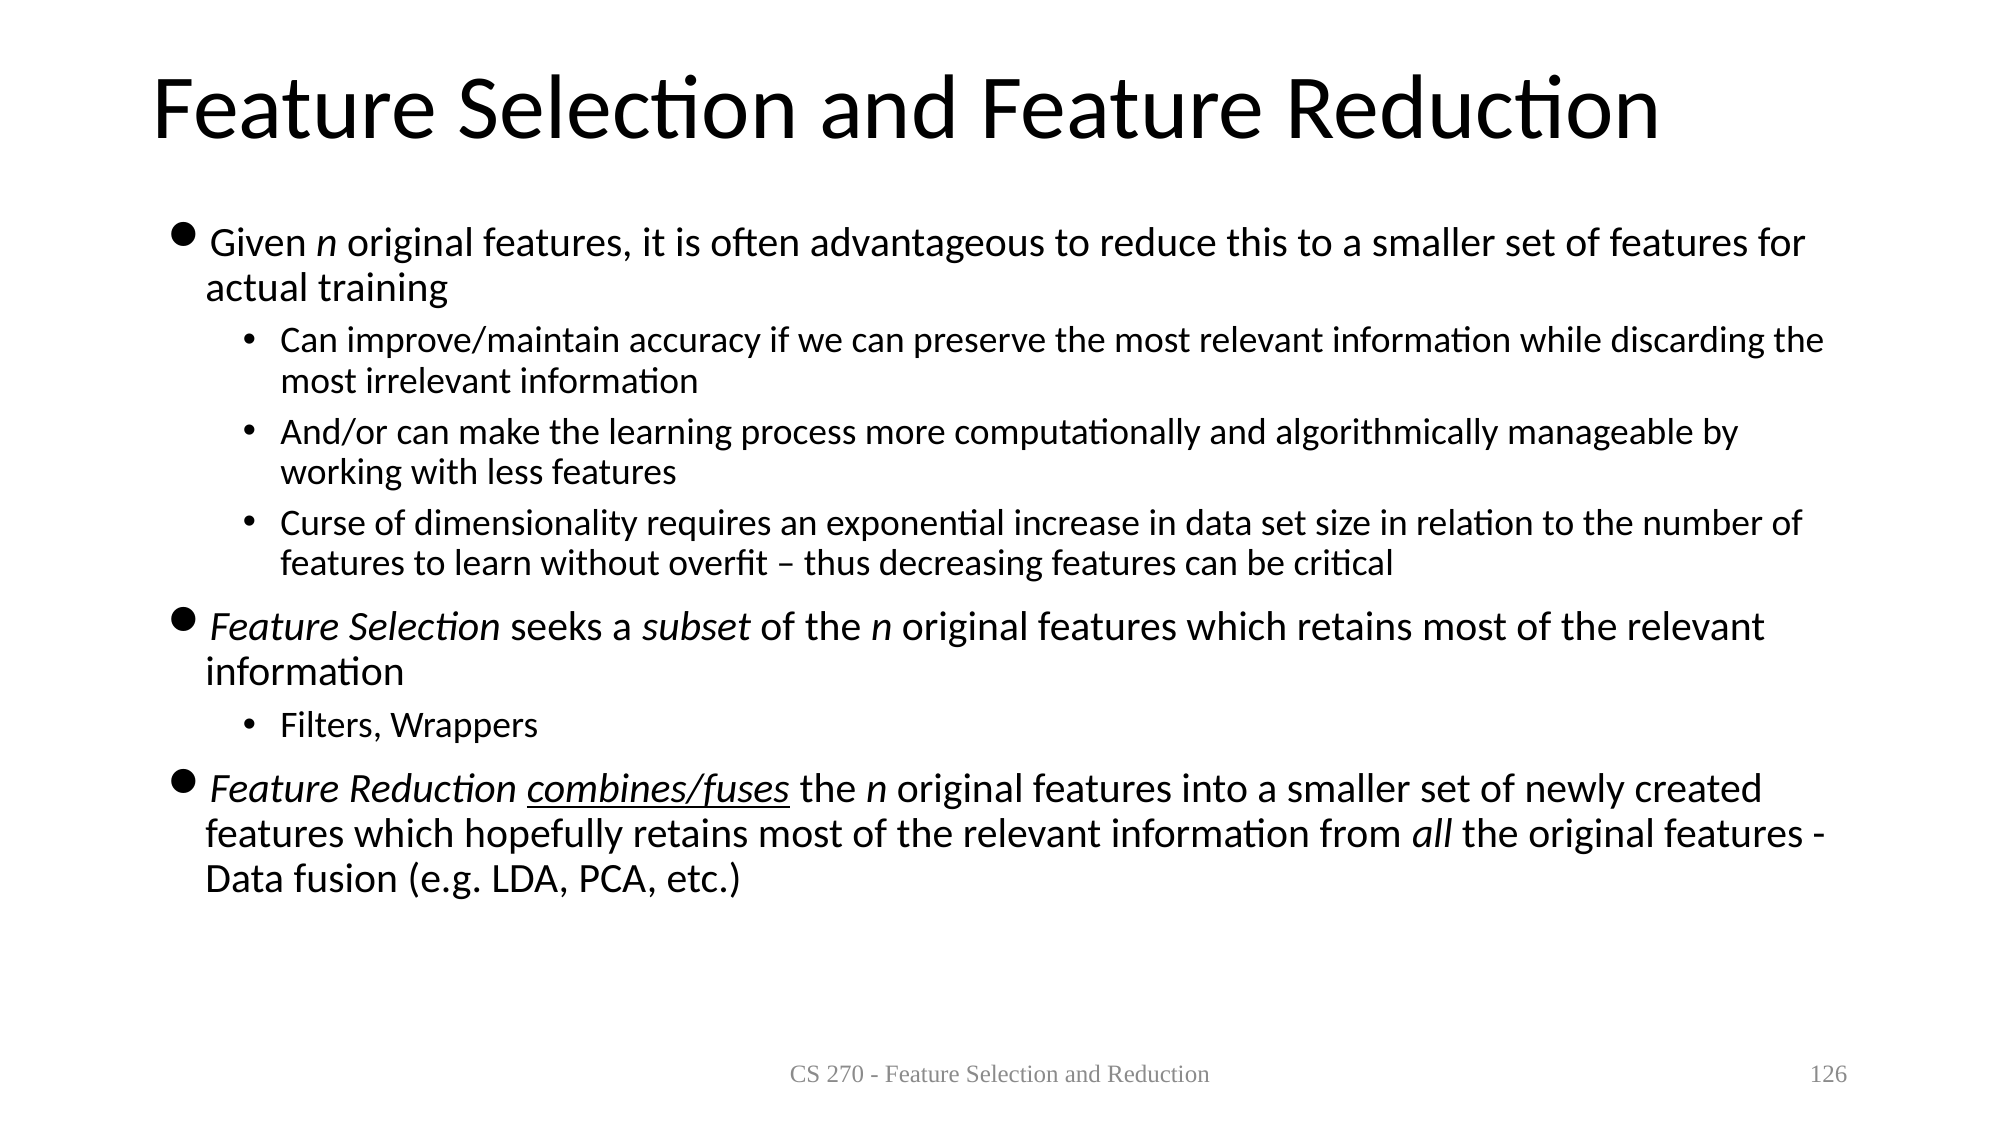

# Feature Selection and Feature Reduction
Given n original features, it is often advantageous to reduce this to a smaller set of features for actual training
Can improve/maintain accuracy if we can preserve the most relevant information while discarding the most irrelevant information
And/or can make the learning process more computationally and algorithmically manageable by working with less features
Curse of dimensionality requires an exponential increase in data set size in relation to the number of features to learn without overfit – thus decreasing features can be critical
Feature Selection seeks a subset of the n original features which retains most of the relevant information
Filters, Wrappers
Feature Reduction combines/fuses the n original features into a smaller set of newly created features which hopefully retains most of the relevant information from all the original features - Data fusion (e.g. LDA, PCA, etc.)

CS 270 - Feature Selection and Reduction
126